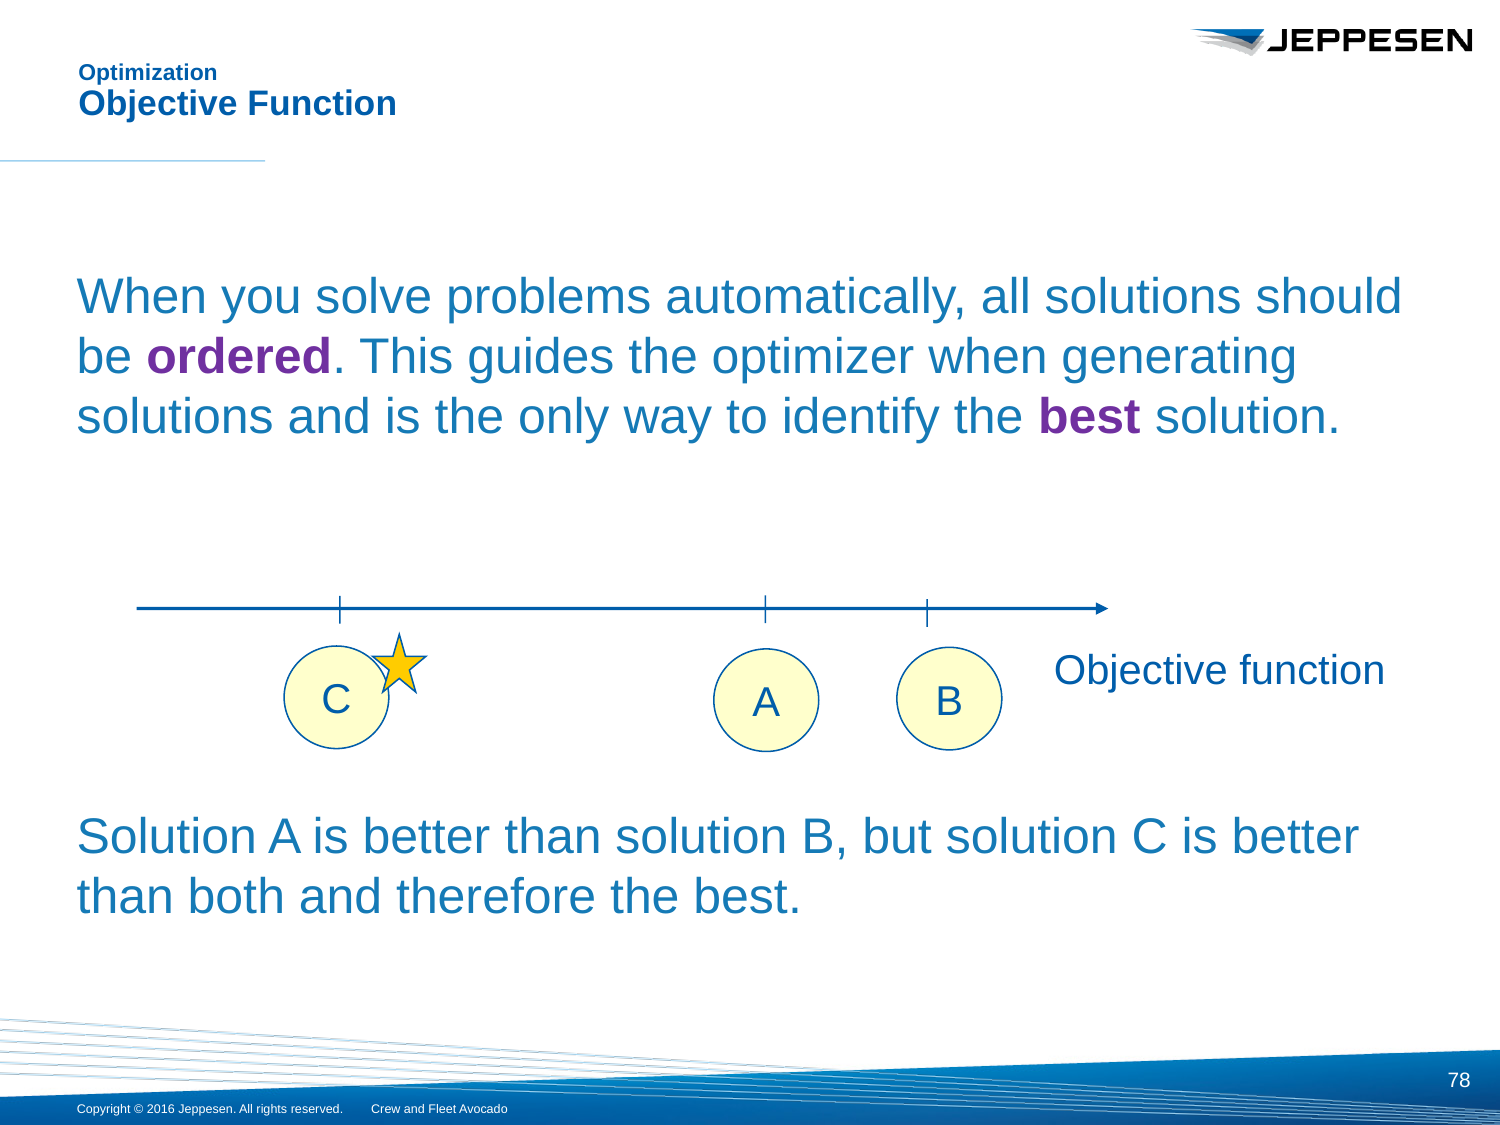

# Optimization Objective Function

When you solve problems automatically, all solutions should be ordered. This guides the optimizer when generating solutions and is the only way to identify the best solution.

Solution A is better than solution B, but solution C is better than both and therefore the best.

Objective function
C
B
A
78